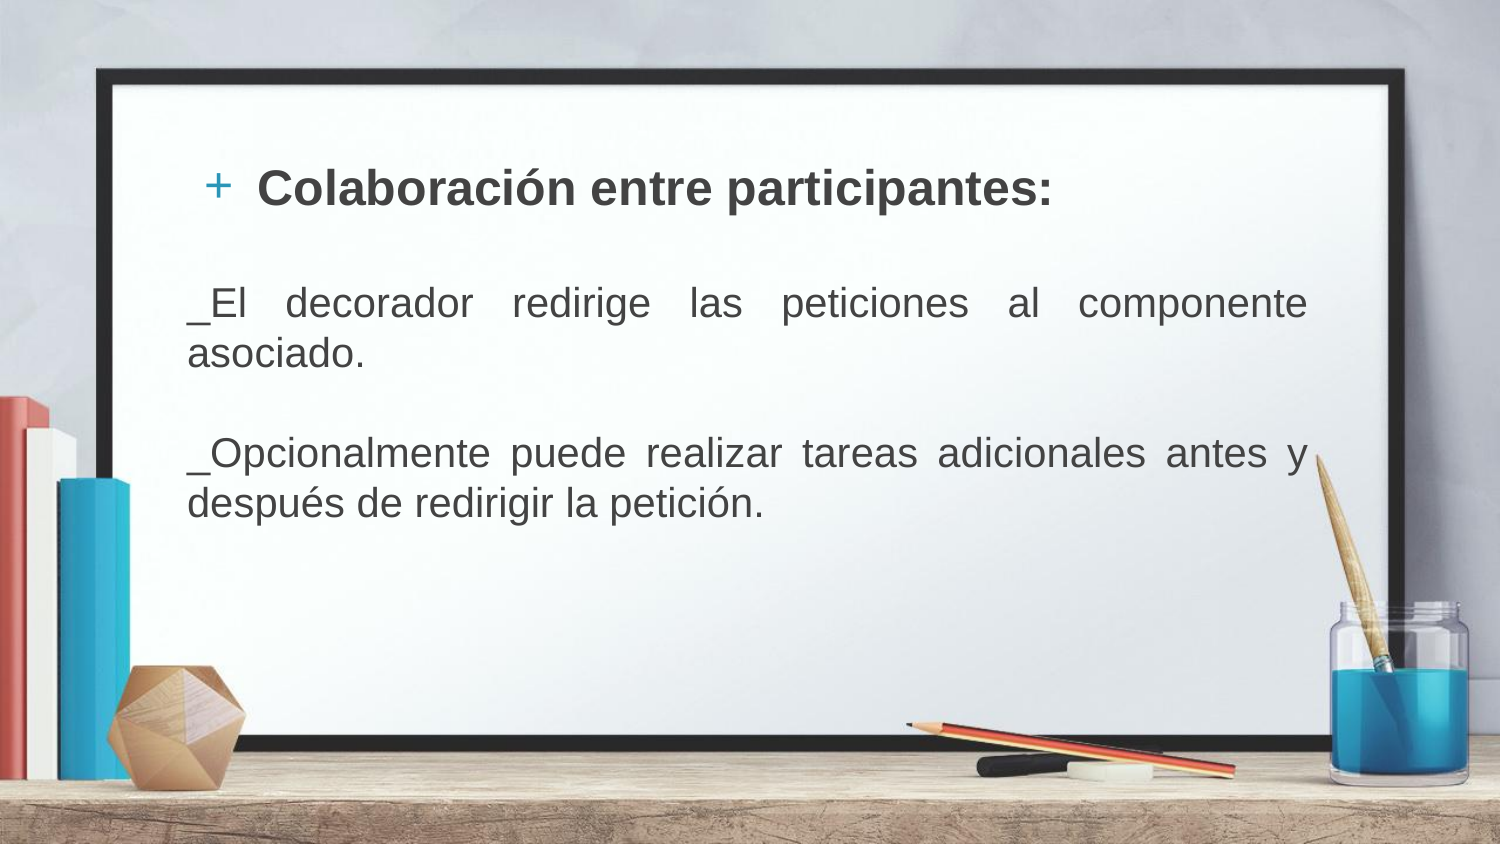

Colaboración entre participantes:

_El decorador redirige las peticiones al componente asociado.

_Opcionalmente puede realizar tareas adicionales antes y después de redirigir la petición.